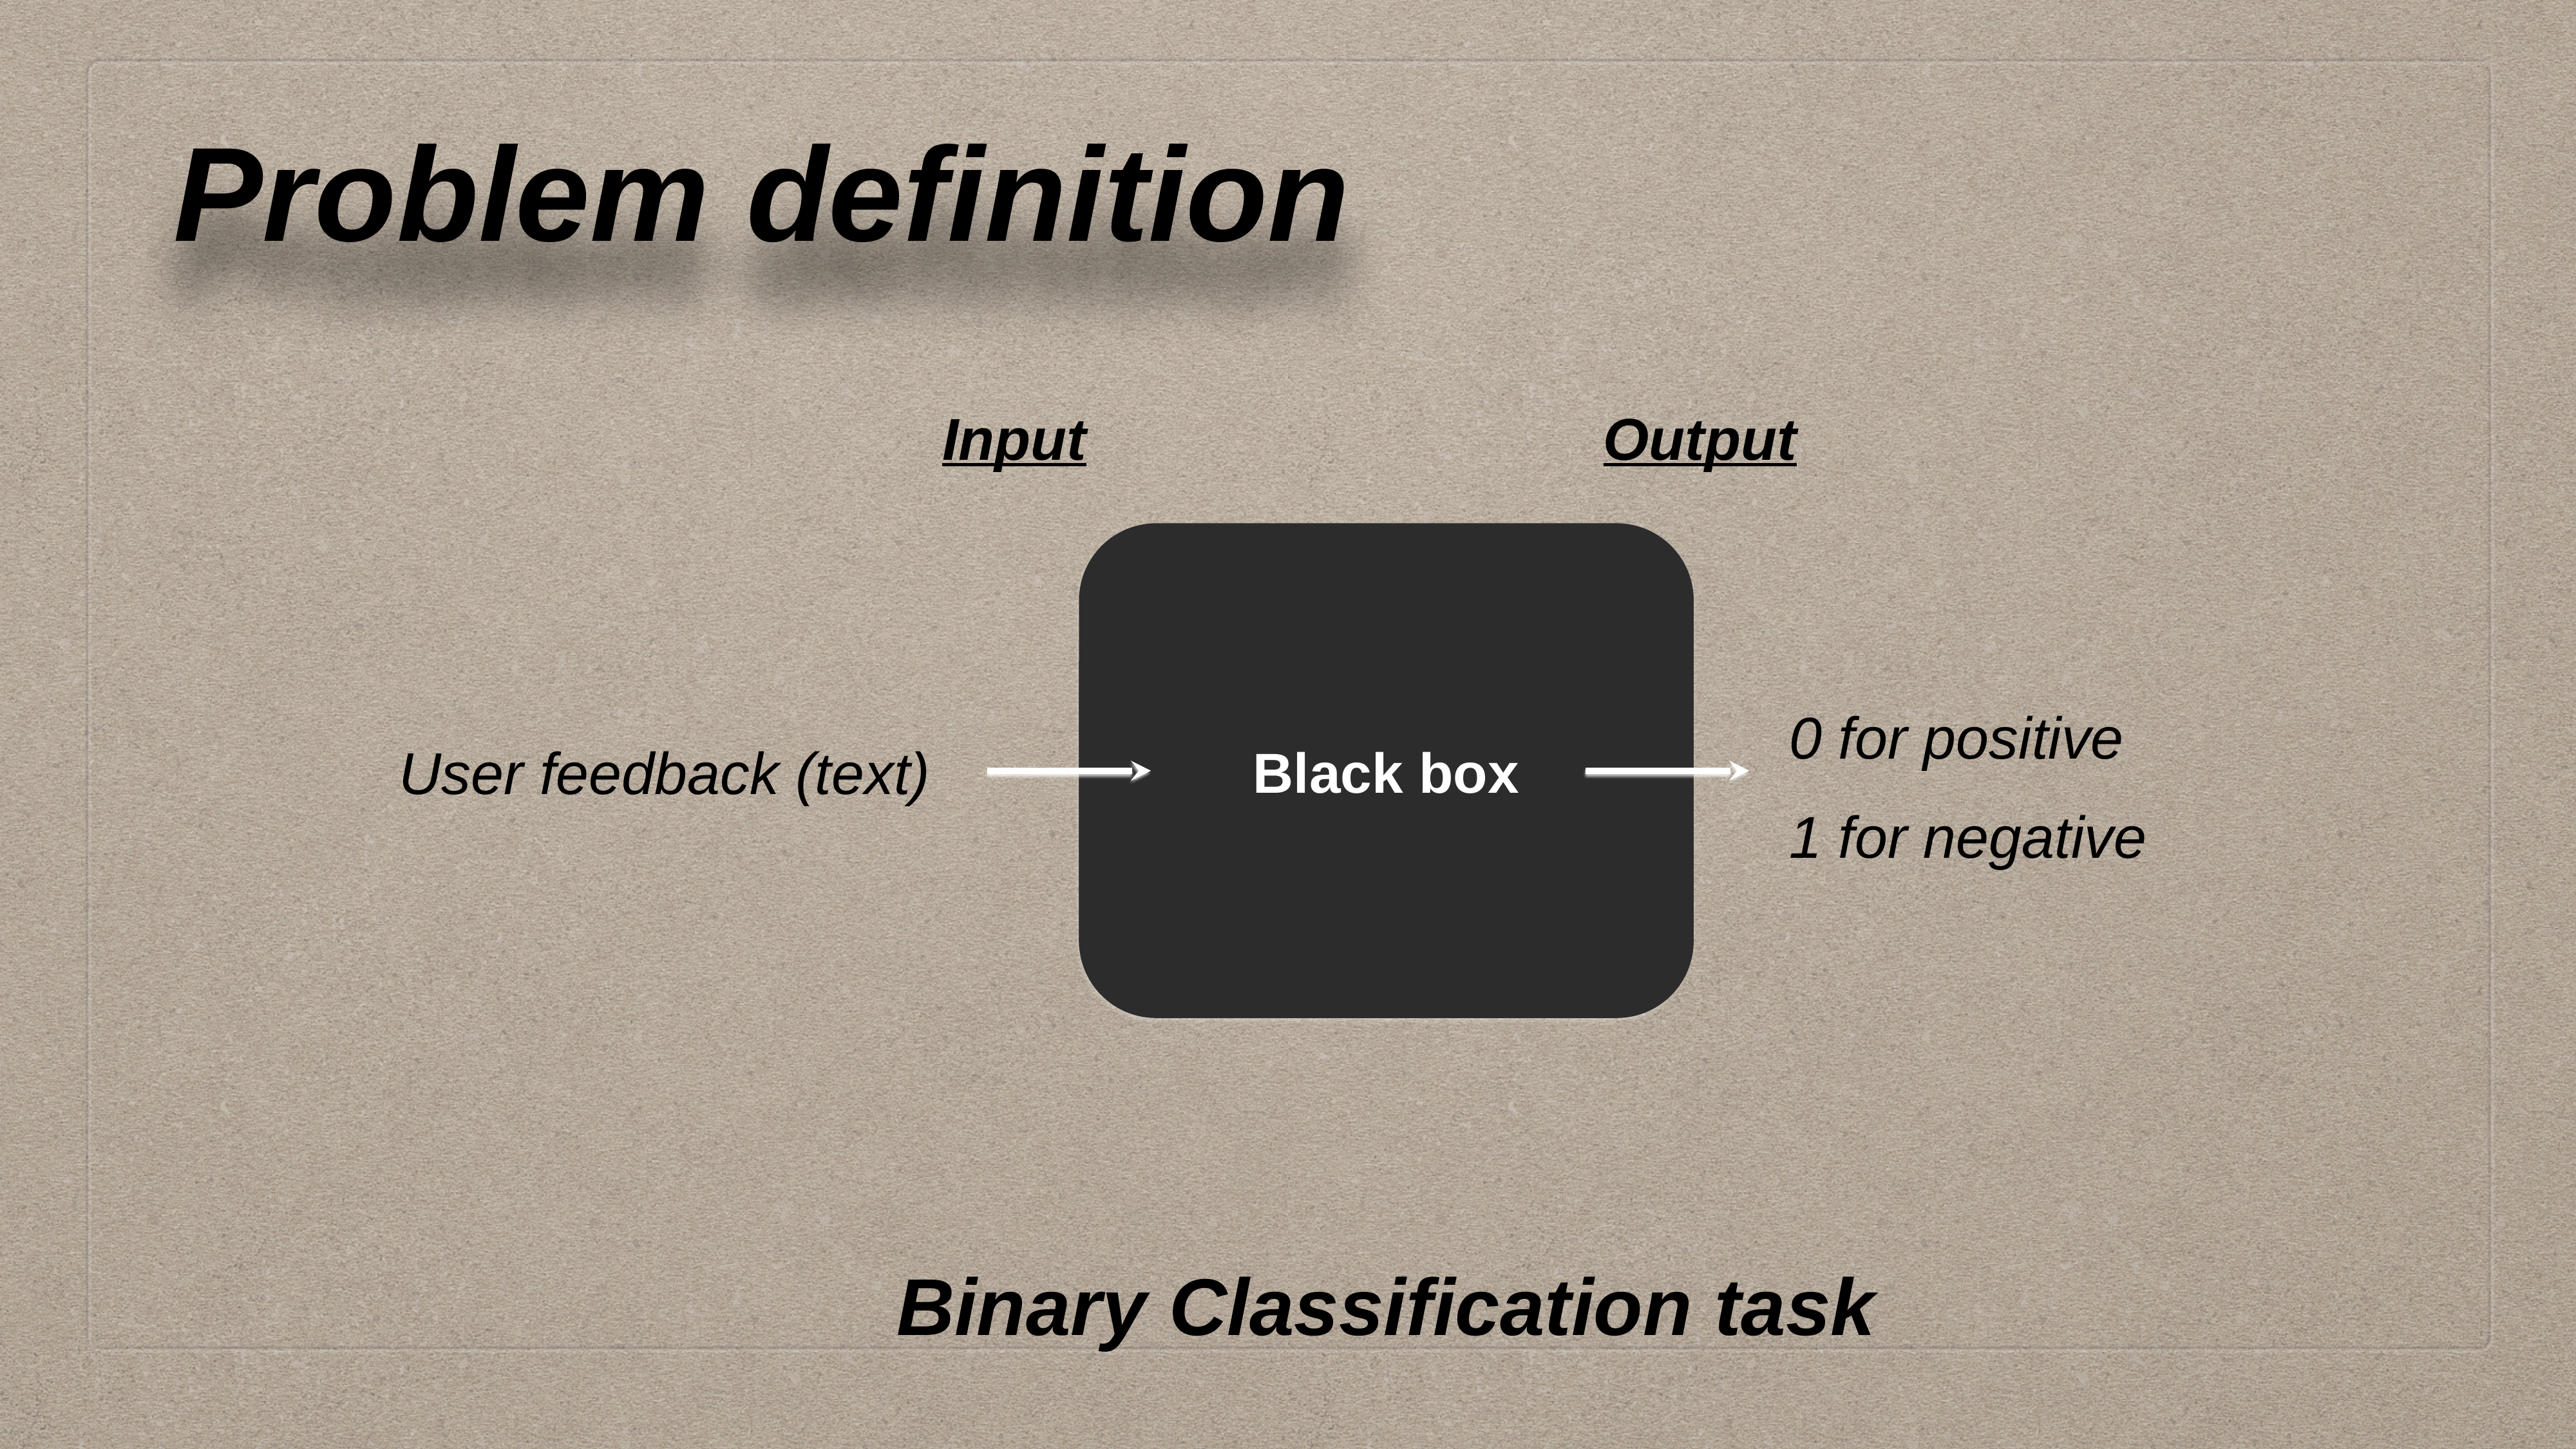

Problem definition
Input
Output
Black box
0 for positive
1 for negative
User feedback (text)

Binary Classification task